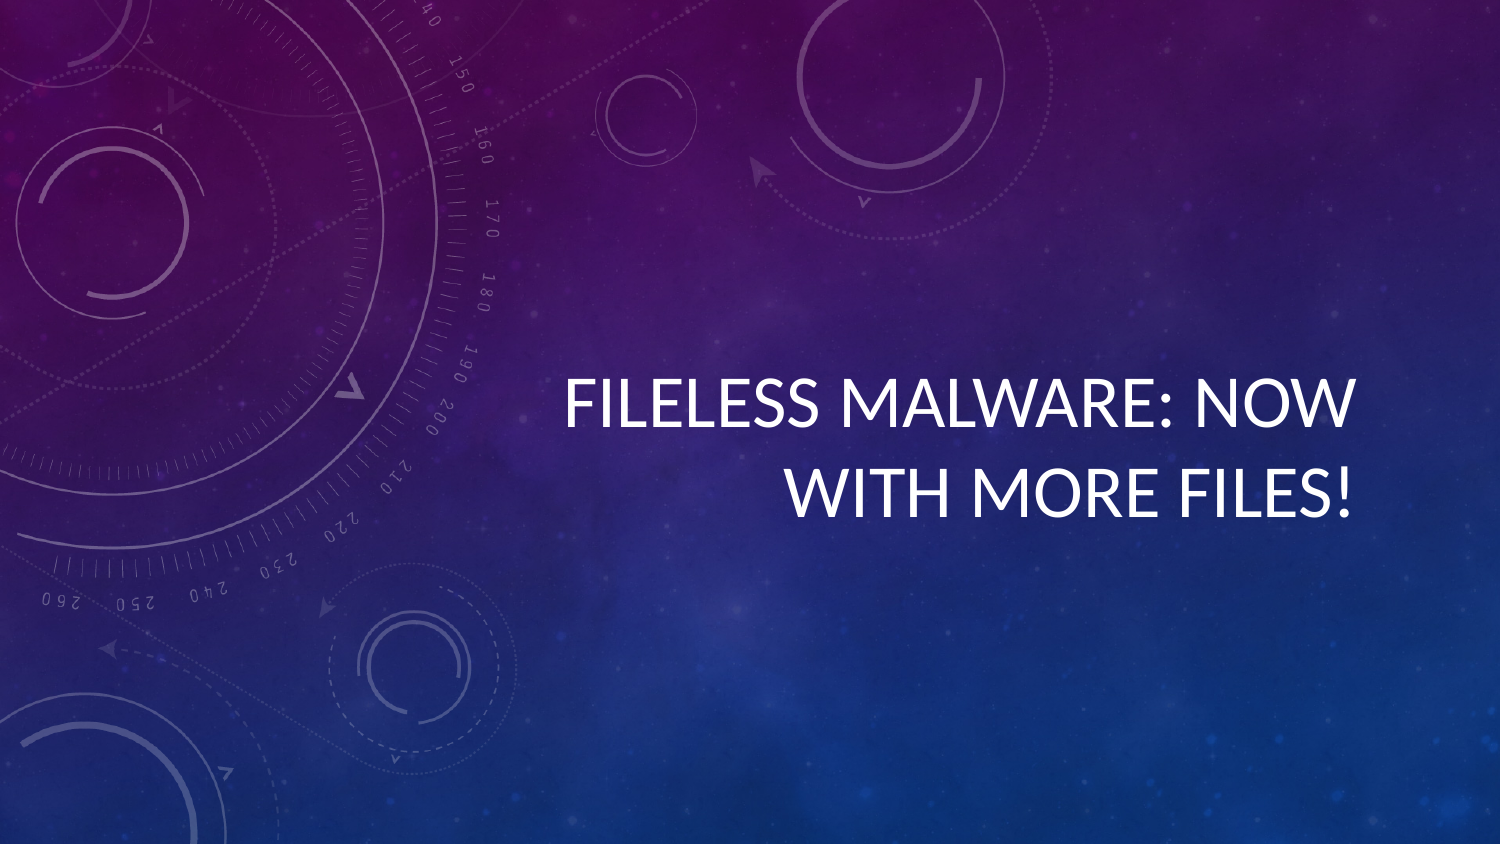

# Fileless Malware: Now With More Files!